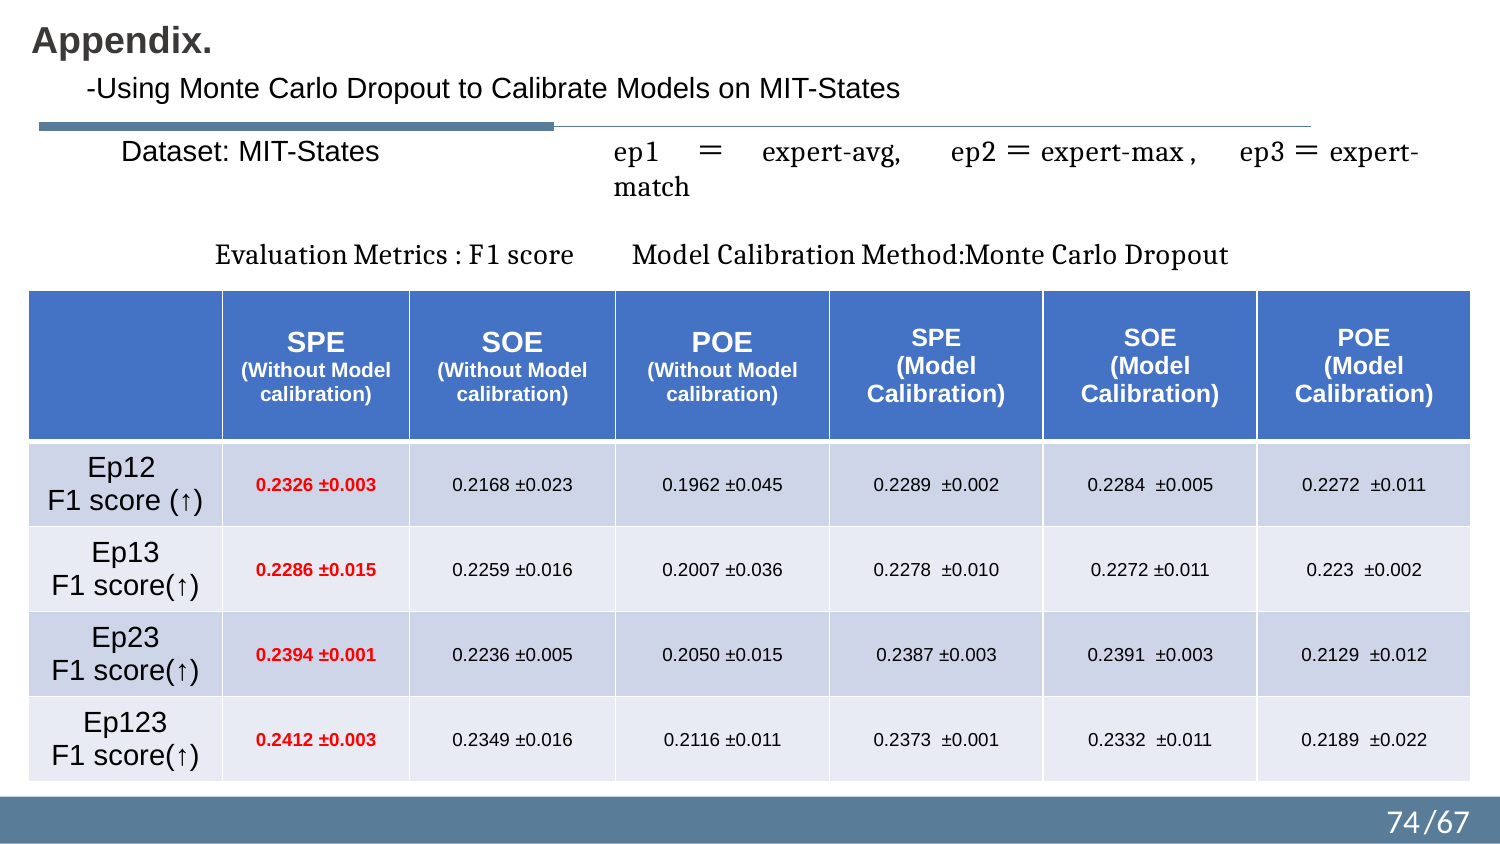

Appendix.
-Using Monte Carlo Dropout to Calibrate Models on MIT-States
ep1　＝　expert-avg, 　ep2＝expert-max ,　ep3＝expert-match
Dataset: MIT-States
Evaluation Metrics : F1 score         Model Calibration Method:Monte Carlo Dropout
|  | SPE (Without Model calibration) | SOE (Without Model calibration) | POE (Without Model calibration) | SPE (Model Calibration) | SOE (Model Calibration) | POE (Model Calibration) |
| --- | --- | --- | --- | --- | --- | --- |
| Ep12 F1 score (↑) | 0.2326 ±0.003 | 0.2168 ±0.023 | 0.1962 ±0.045 | 0.2289 ±0.002 | 0.2284 ±0.005 | 0.2272 ±0.011 |
| Ep13 F1 score(↑) | 0.2286 ±0.015 | 0.2259 ±0.016 | 0.2007 ±0.036 | 0.2278 ±0.010 | 0.2272 ±0.011 | 0.223 ±0.002 |
| Ep23 F1 score(↑) | 0.2394 ±0.001 | 0.2236 ±0.005 | 0.2050 ±0.015 | 0.2387 ±0.003 | 0.2391 ±0.003 | 0.2129 ±0.012 |
| Ep123 F1 score(↑) | 0.2412 ±0.003 | 0.2349 ±0.016 | 0.2116 ±0.011 | 0.2373 ±0.001 | 0.2332 ±0.011 | 0.2189 ±0.022 |
74
/67